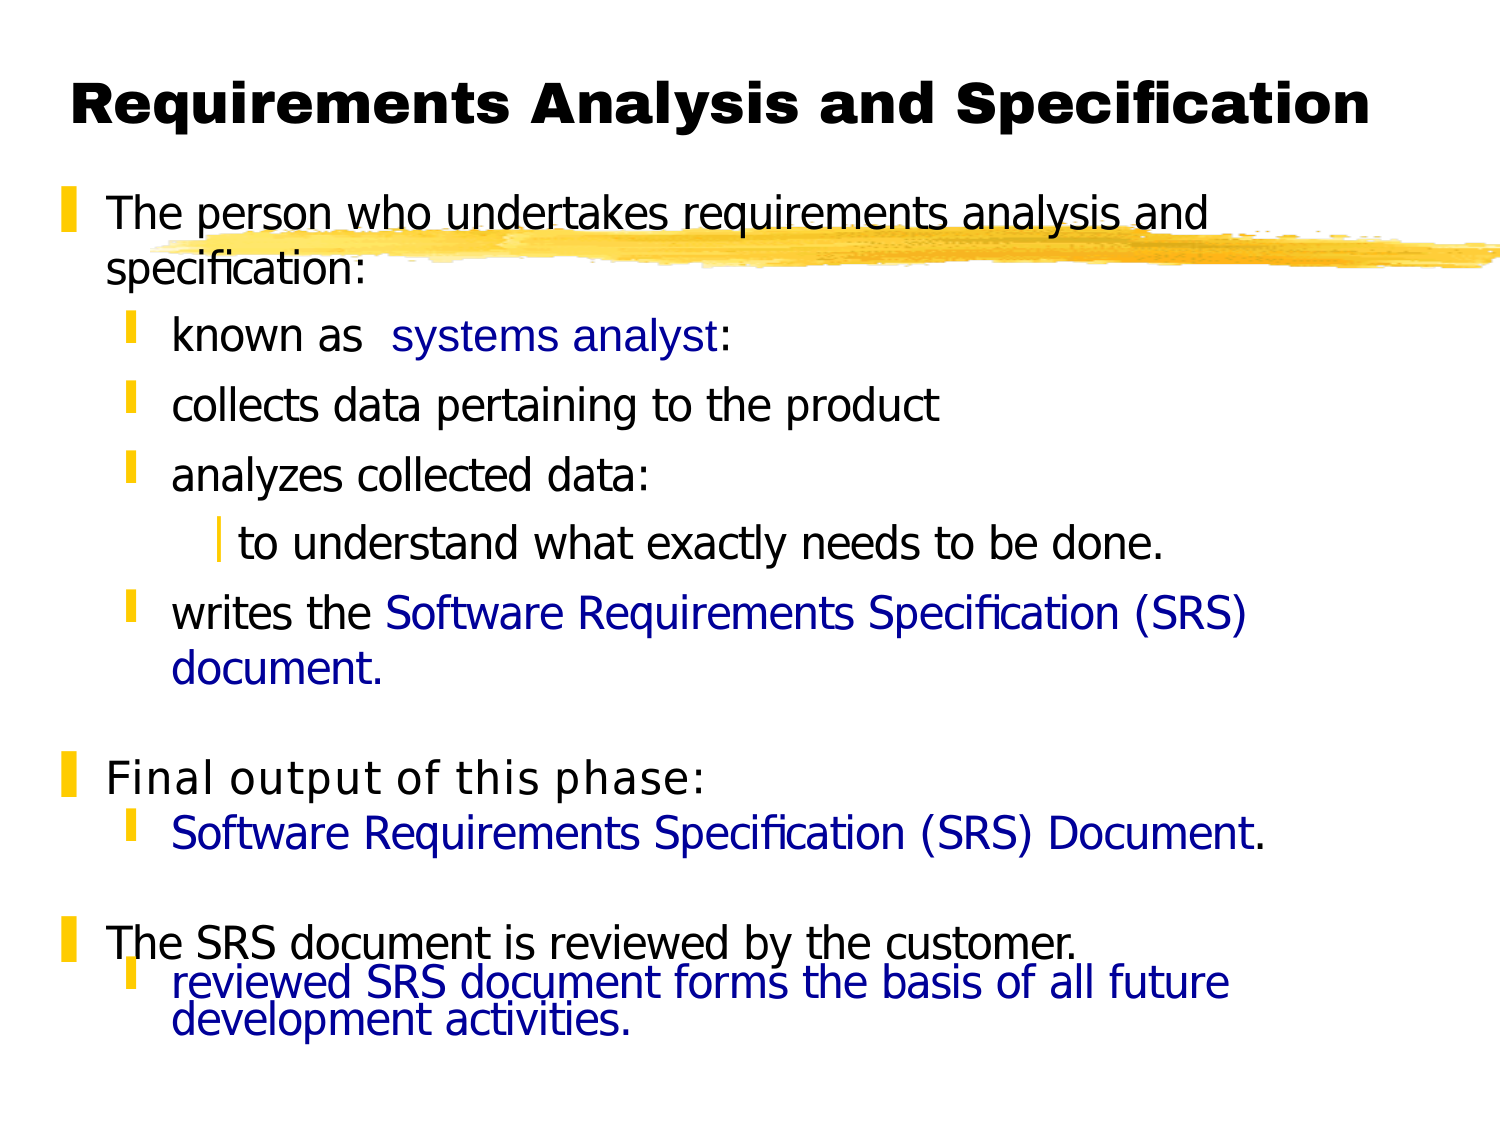

# Requirements Analysis and Specification
The person who undertakes requirements analysis and specification:
known as  systems analyst:
collects data pertaining to the product
analyzes collected data:
to understand what exactly needs to be done.
writes the Software Requirements Specification (SRS) document.

Final output of this phase:
Software Requirements Specification (SRS) Document.

The SRS document is reviewed by the customer.
reviewed SRS document forms the basis of all future development activities.

6